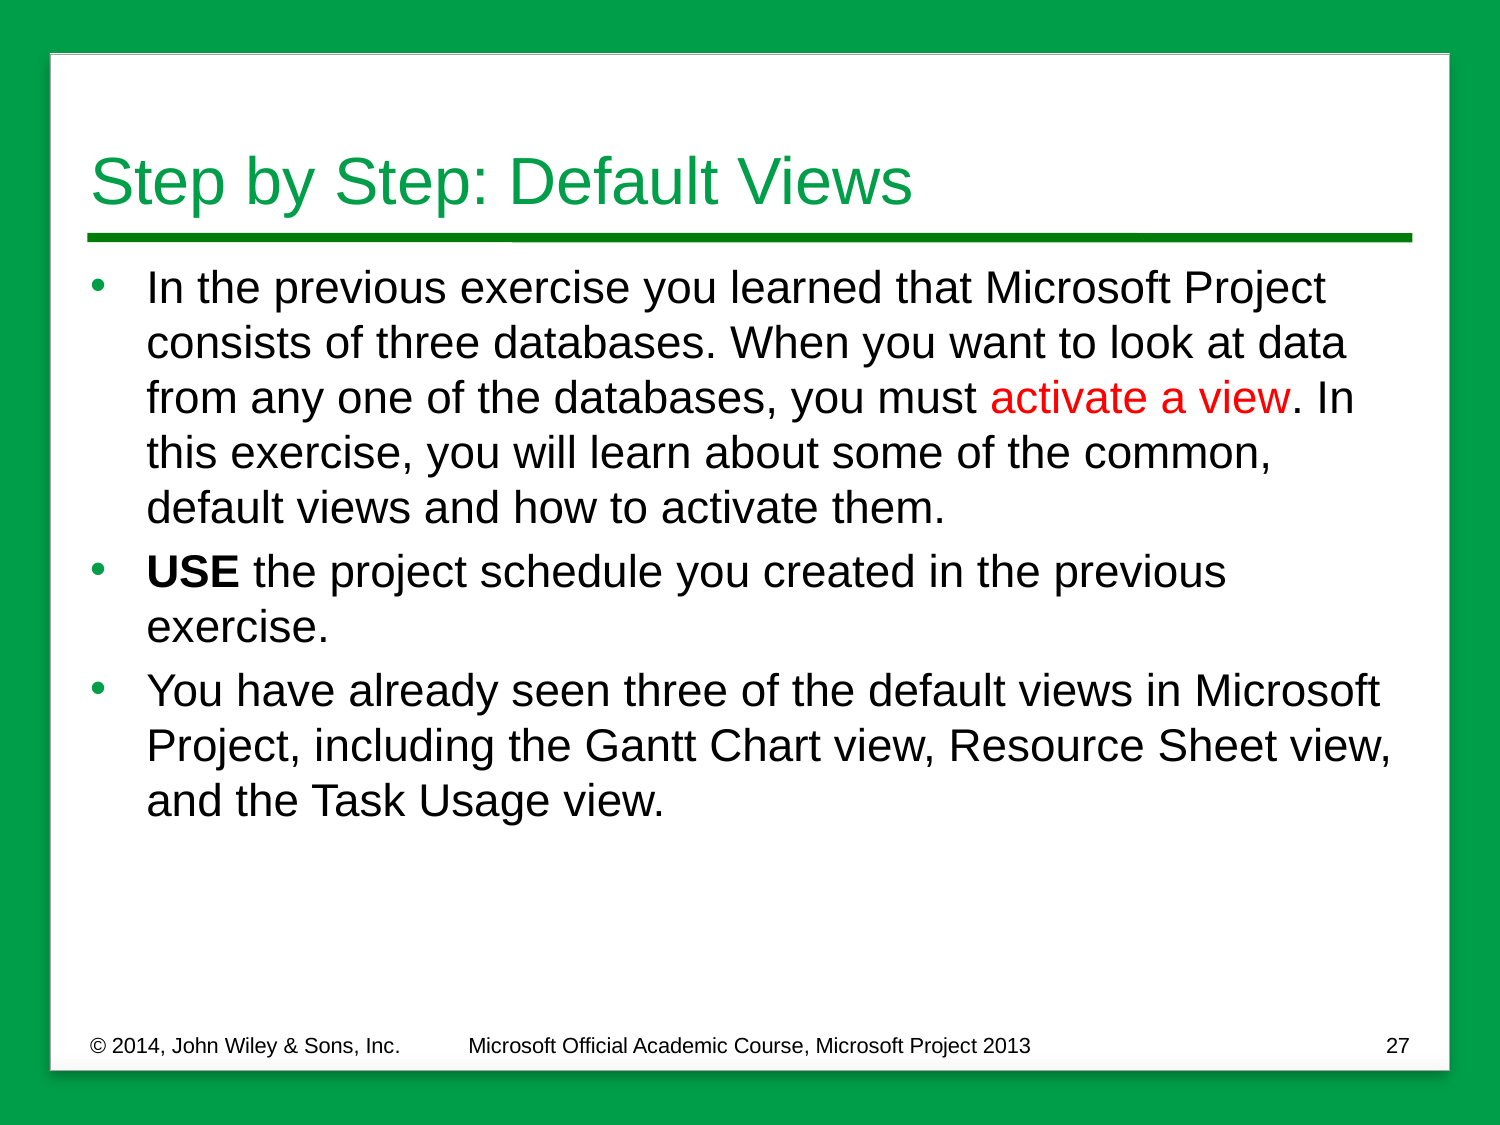

# Step by Step: Default Views
In the previous exercise you learned that Microsoft Project consists of three databases. When you want to look at data from any one of the databases, you must activate a view. In this exercise, you will learn about some of the common, default views and how to activate them.
USE the project schedule you created in the previous exercise.
You have already seen three of the default views in Microsoft Project, including the Gantt Chart view, Resource Sheet view, and the Task Usage view.
© 2014, John Wiley & Sons, Inc.
Microsoft Official Academic Course, Microsoft Project 2013
27